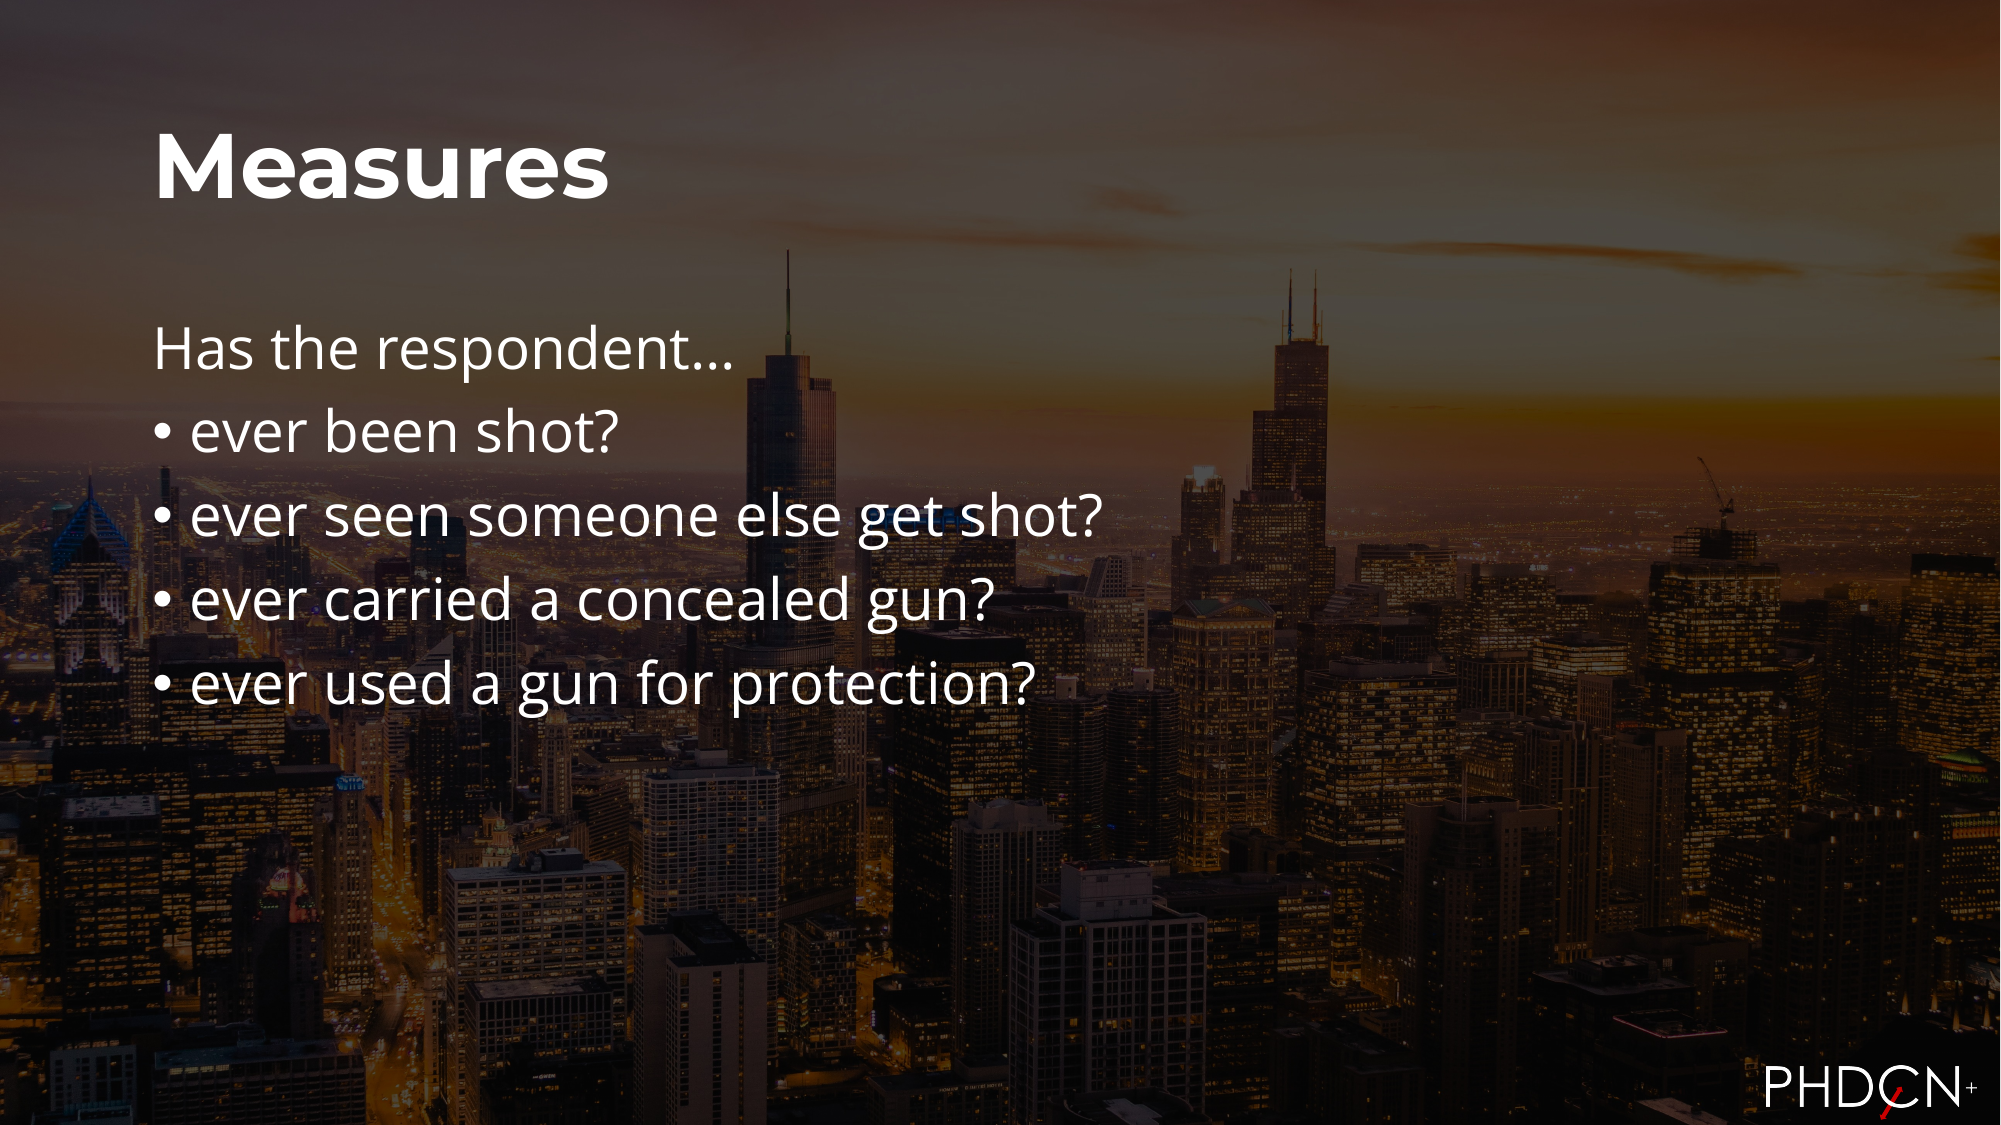

# Measures

Has the respondent…
ever been shot?
ever seen someone else get shot?
ever carried a concealed gun?
ever used a gun for protection?